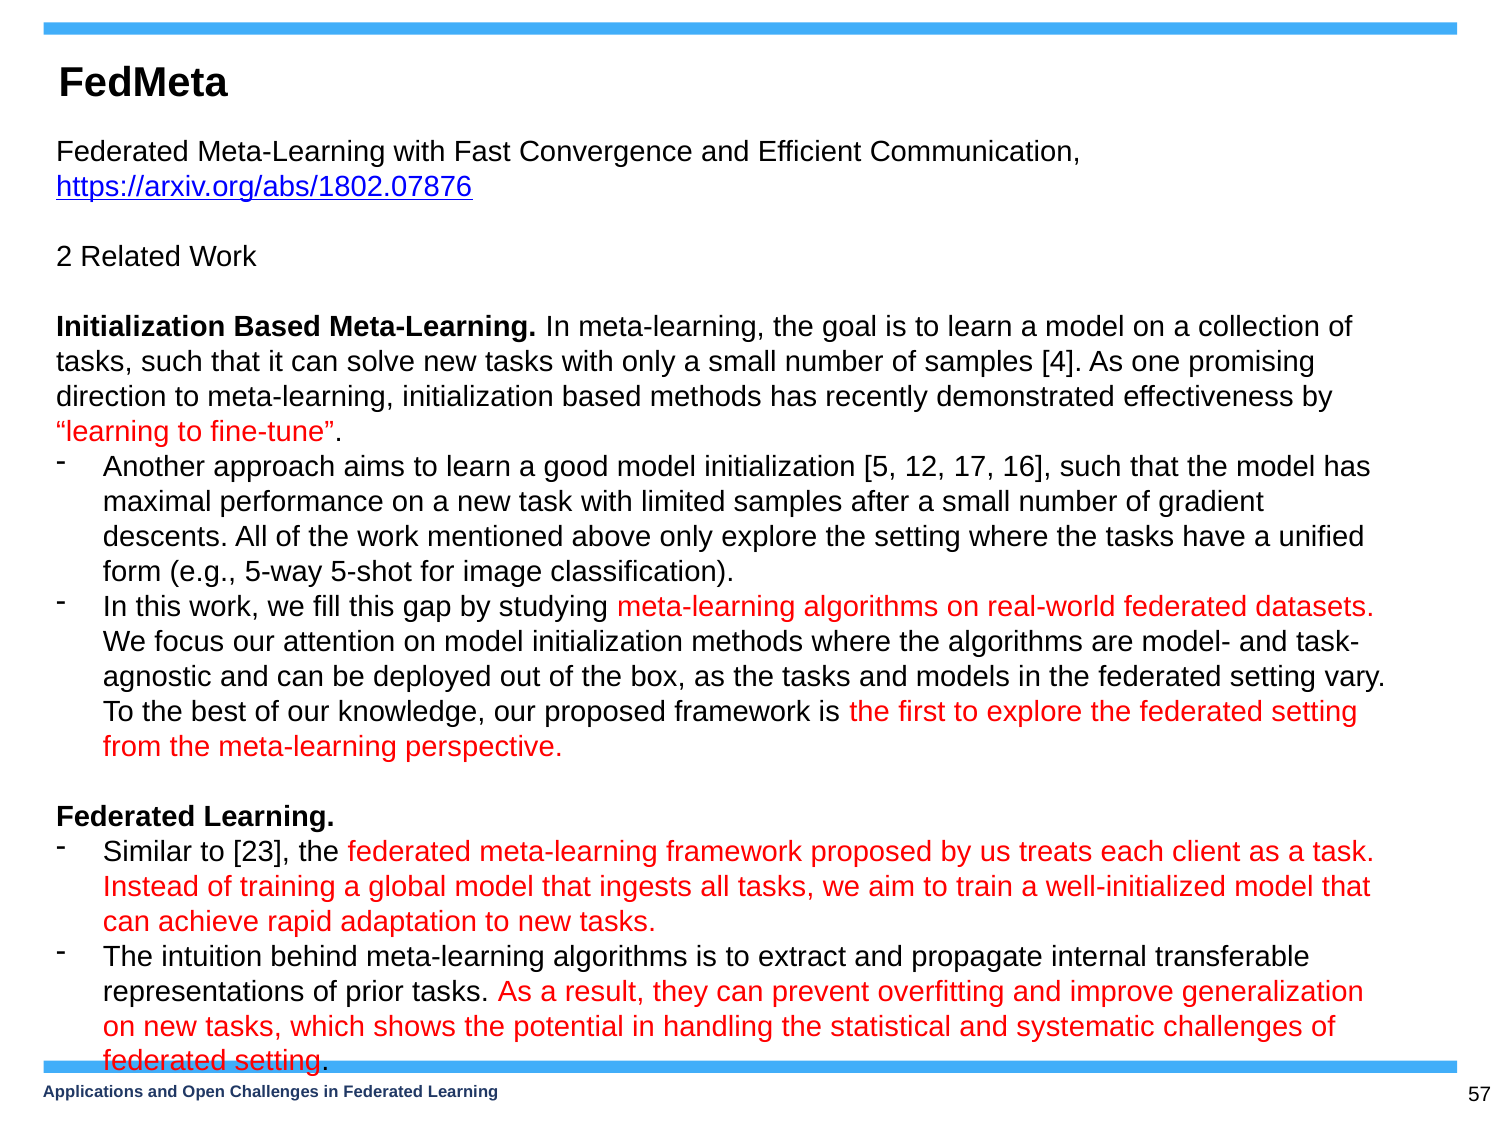

FedMeta
Federated Meta-Learning with Fast Convergence and Efficient Communication, https://arxiv.org/abs/1802.07876

2 Related Work

Initialization Based Meta-Learning. In meta-learning, the goal is to learn a model on a collection of tasks, such that it can solve new tasks with only a small number of samples [4]. As one promising direction to meta-learning, initialization based methods has recently demonstrated effectiveness by “learning to fine-tune”.
Another approach aims to learn a good model initialization [5, 12, 17, 16], such that the model has maximal performance on a new task with limited samples after a small number of gradient descents. All of the work mentioned above only explore the setting where the tasks have a unified form (e.g., 5-way 5-shot for image classification).
In this work, we fill this gap by studying meta-learning algorithms on real-world federated datasets. We focus our attention on model initialization methods where the algorithms are model- and task-agnostic and can be deployed out of the box, as the tasks and models in the federated setting vary. To the best of our knowledge, our proposed framework is the first to explore the federated setting from the meta-learning perspective.

Federated Learning.
Similar to [23], the federated meta-learning framework proposed by us treats each client as a task. Instead of training a global model that ingests all tasks, we aim to train a well-initialized model that can achieve rapid adaptation to new tasks.
The intuition behind meta-learning algorithms is to extract and propagate internal transferable representations of prior tasks. As a result, they can prevent overfitting and improve generalization on new tasks, which shows the potential in handling the statistical and systematic challenges of federated setting.